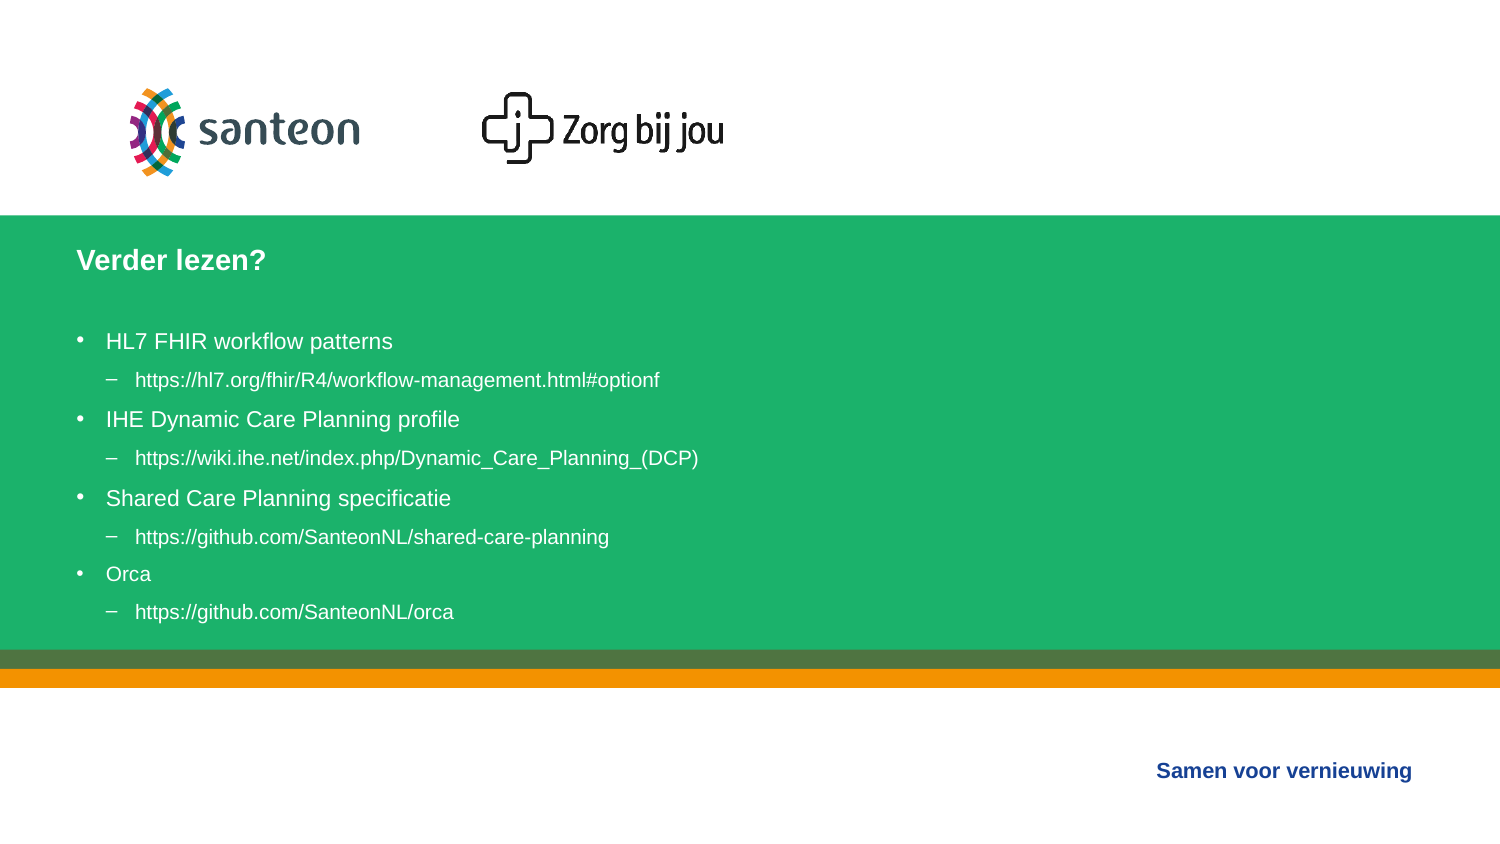

# Verder lezen?
HL7 FHIR workflow patterns
https://hl7.org/fhir/R4/workflow-management.html#optionf
IHE Dynamic Care Planning profile
https://wiki.ihe.net/index.php/Dynamic_Care_Planning_(DCP)
Shared Care Planning specificatie
https://github.com/SanteonNL/shared-care-planning
Orca
https://github.com/SanteonNL/orca